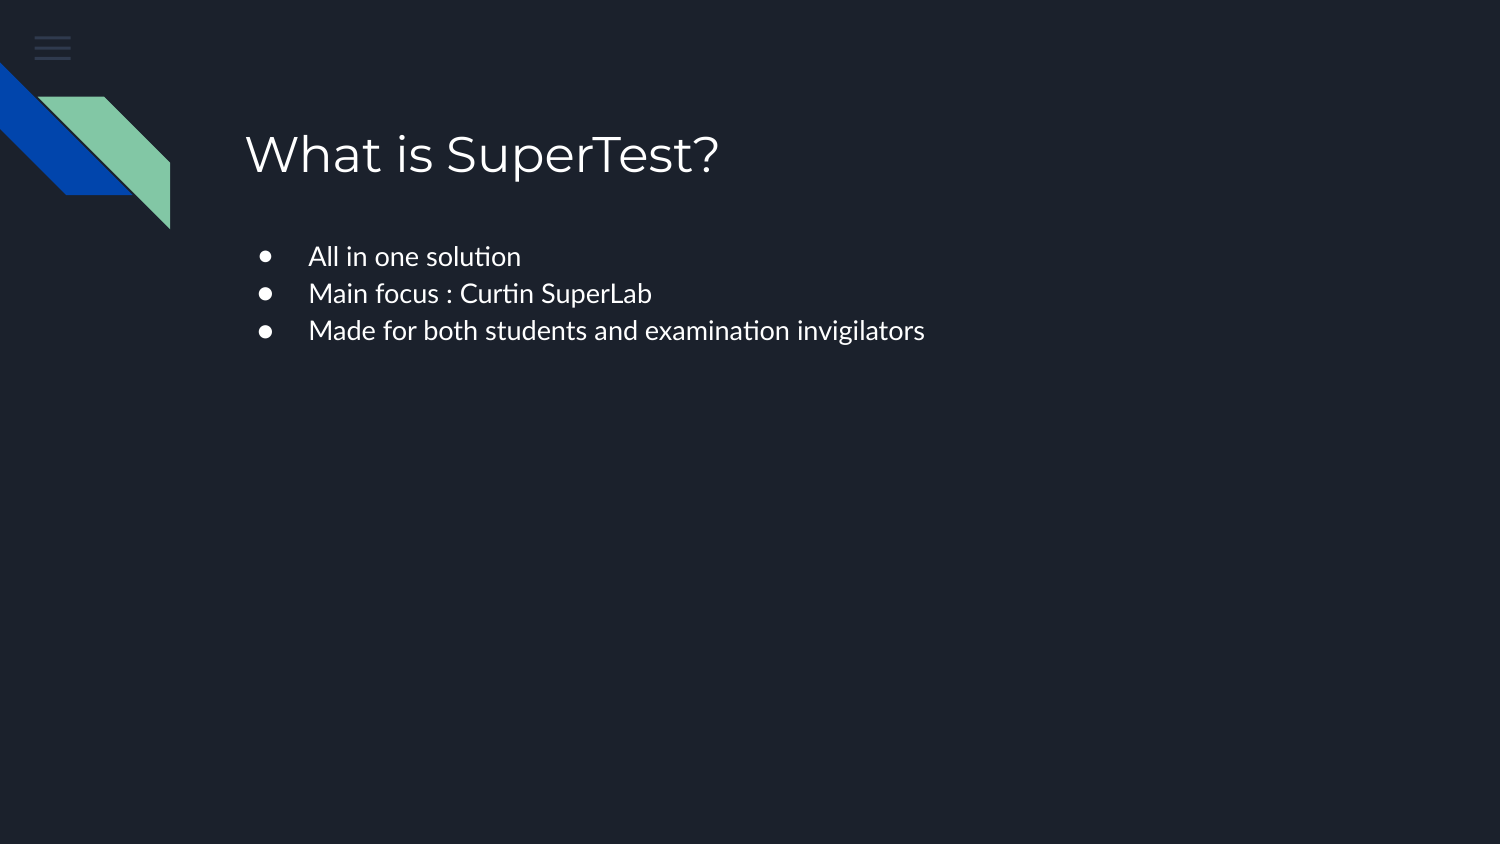

# What is SuperTest?
All in one solution
Main focus : Curtin SuperLab
Made for both students and examination invigilators